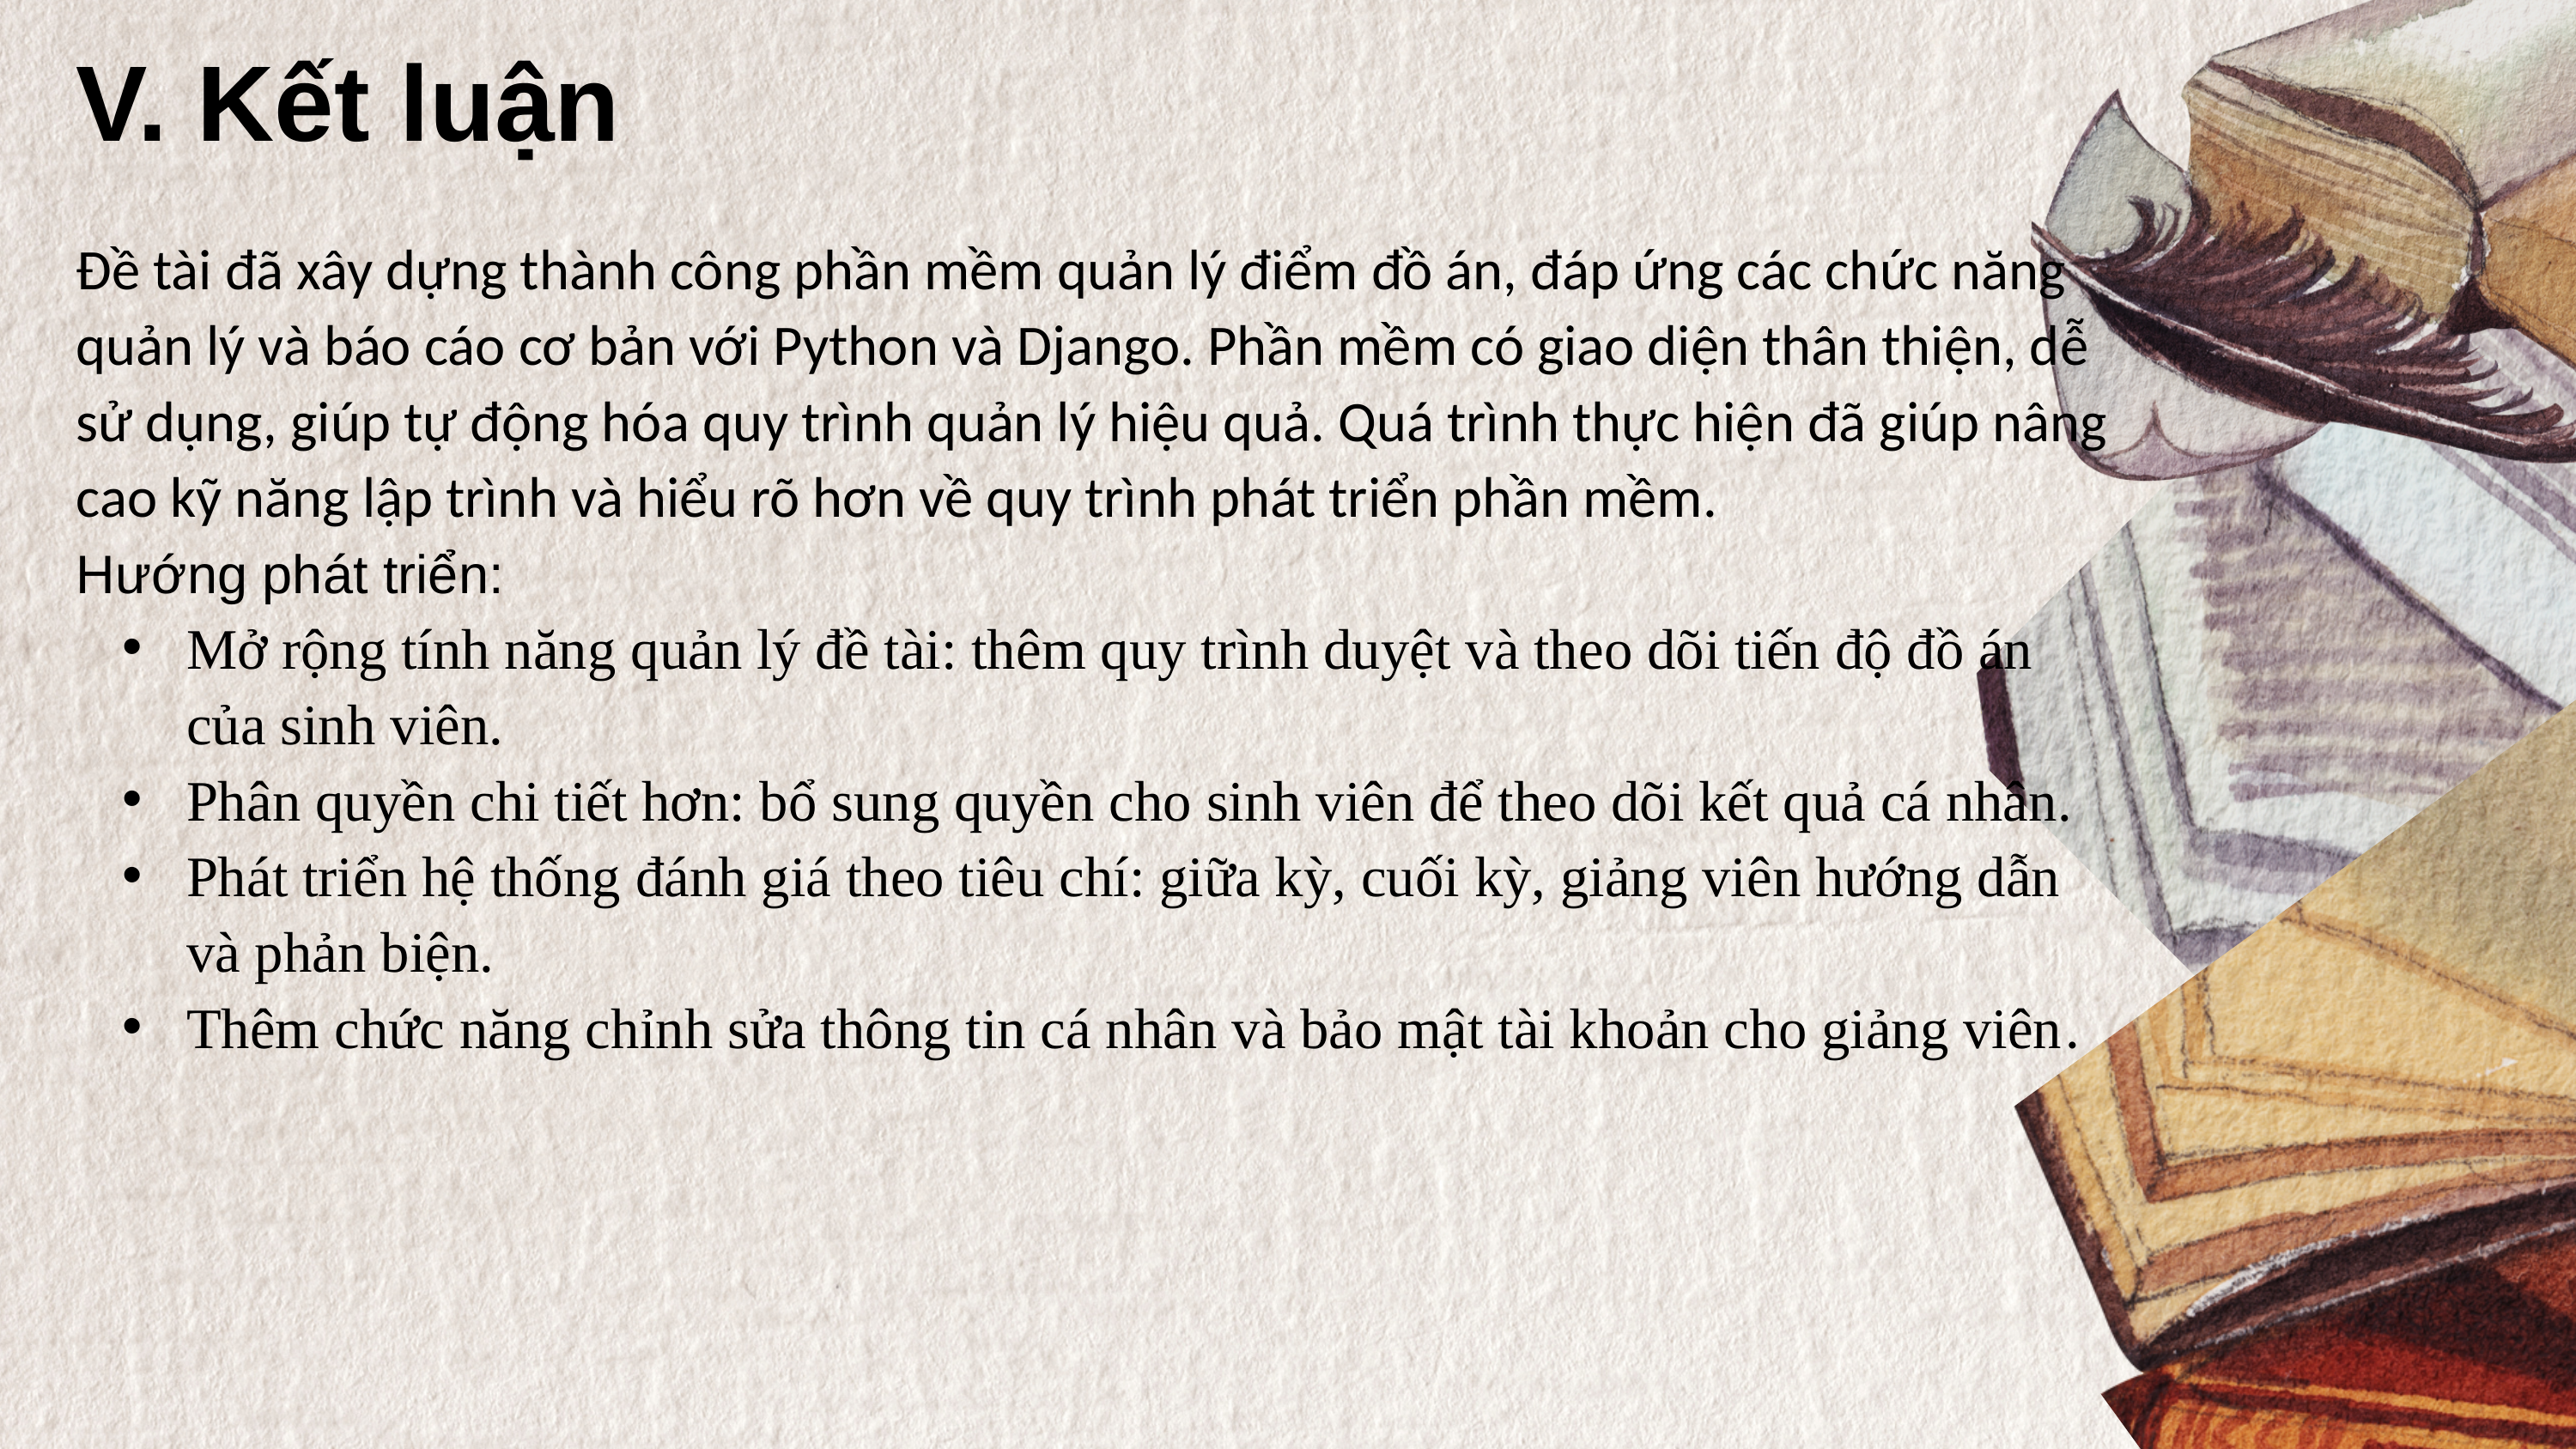

V. Kết luận

Đề tài đã xây dựng thành công phần mềm quản lý điểm đồ án, đáp ứng các chức năng quản lý và báo cáo cơ bản với Python và Django. Phần mềm có giao diện thân thiện, dễ sử dụng, giúp tự động hóa quy trình quản lý hiệu quả. Quá trình thực hiện đã giúp nâng cao kỹ năng lập trình và hiểu rõ hơn về quy trình phát triển phần mềm.
Hướng phát triển:
Mở rộng tính năng quản lý đề tài: thêm quy trình duyệt và theo dõi tiến độ đồ án của sinh viên.
Phân quyền chi tiết hơn: bổ sung quyền cho sinh viên để theo dõi kết quả cá nhân.
Phát triển hệ thống đánh giá theo tiêu chí: giữa kỳ, cuối kỳ, giảng viên hướng dẫn và phản biện.
Thêm chức năng chỉnh sửa thông tin cá nhân và bảo mật tài khoản cho giảng viên.